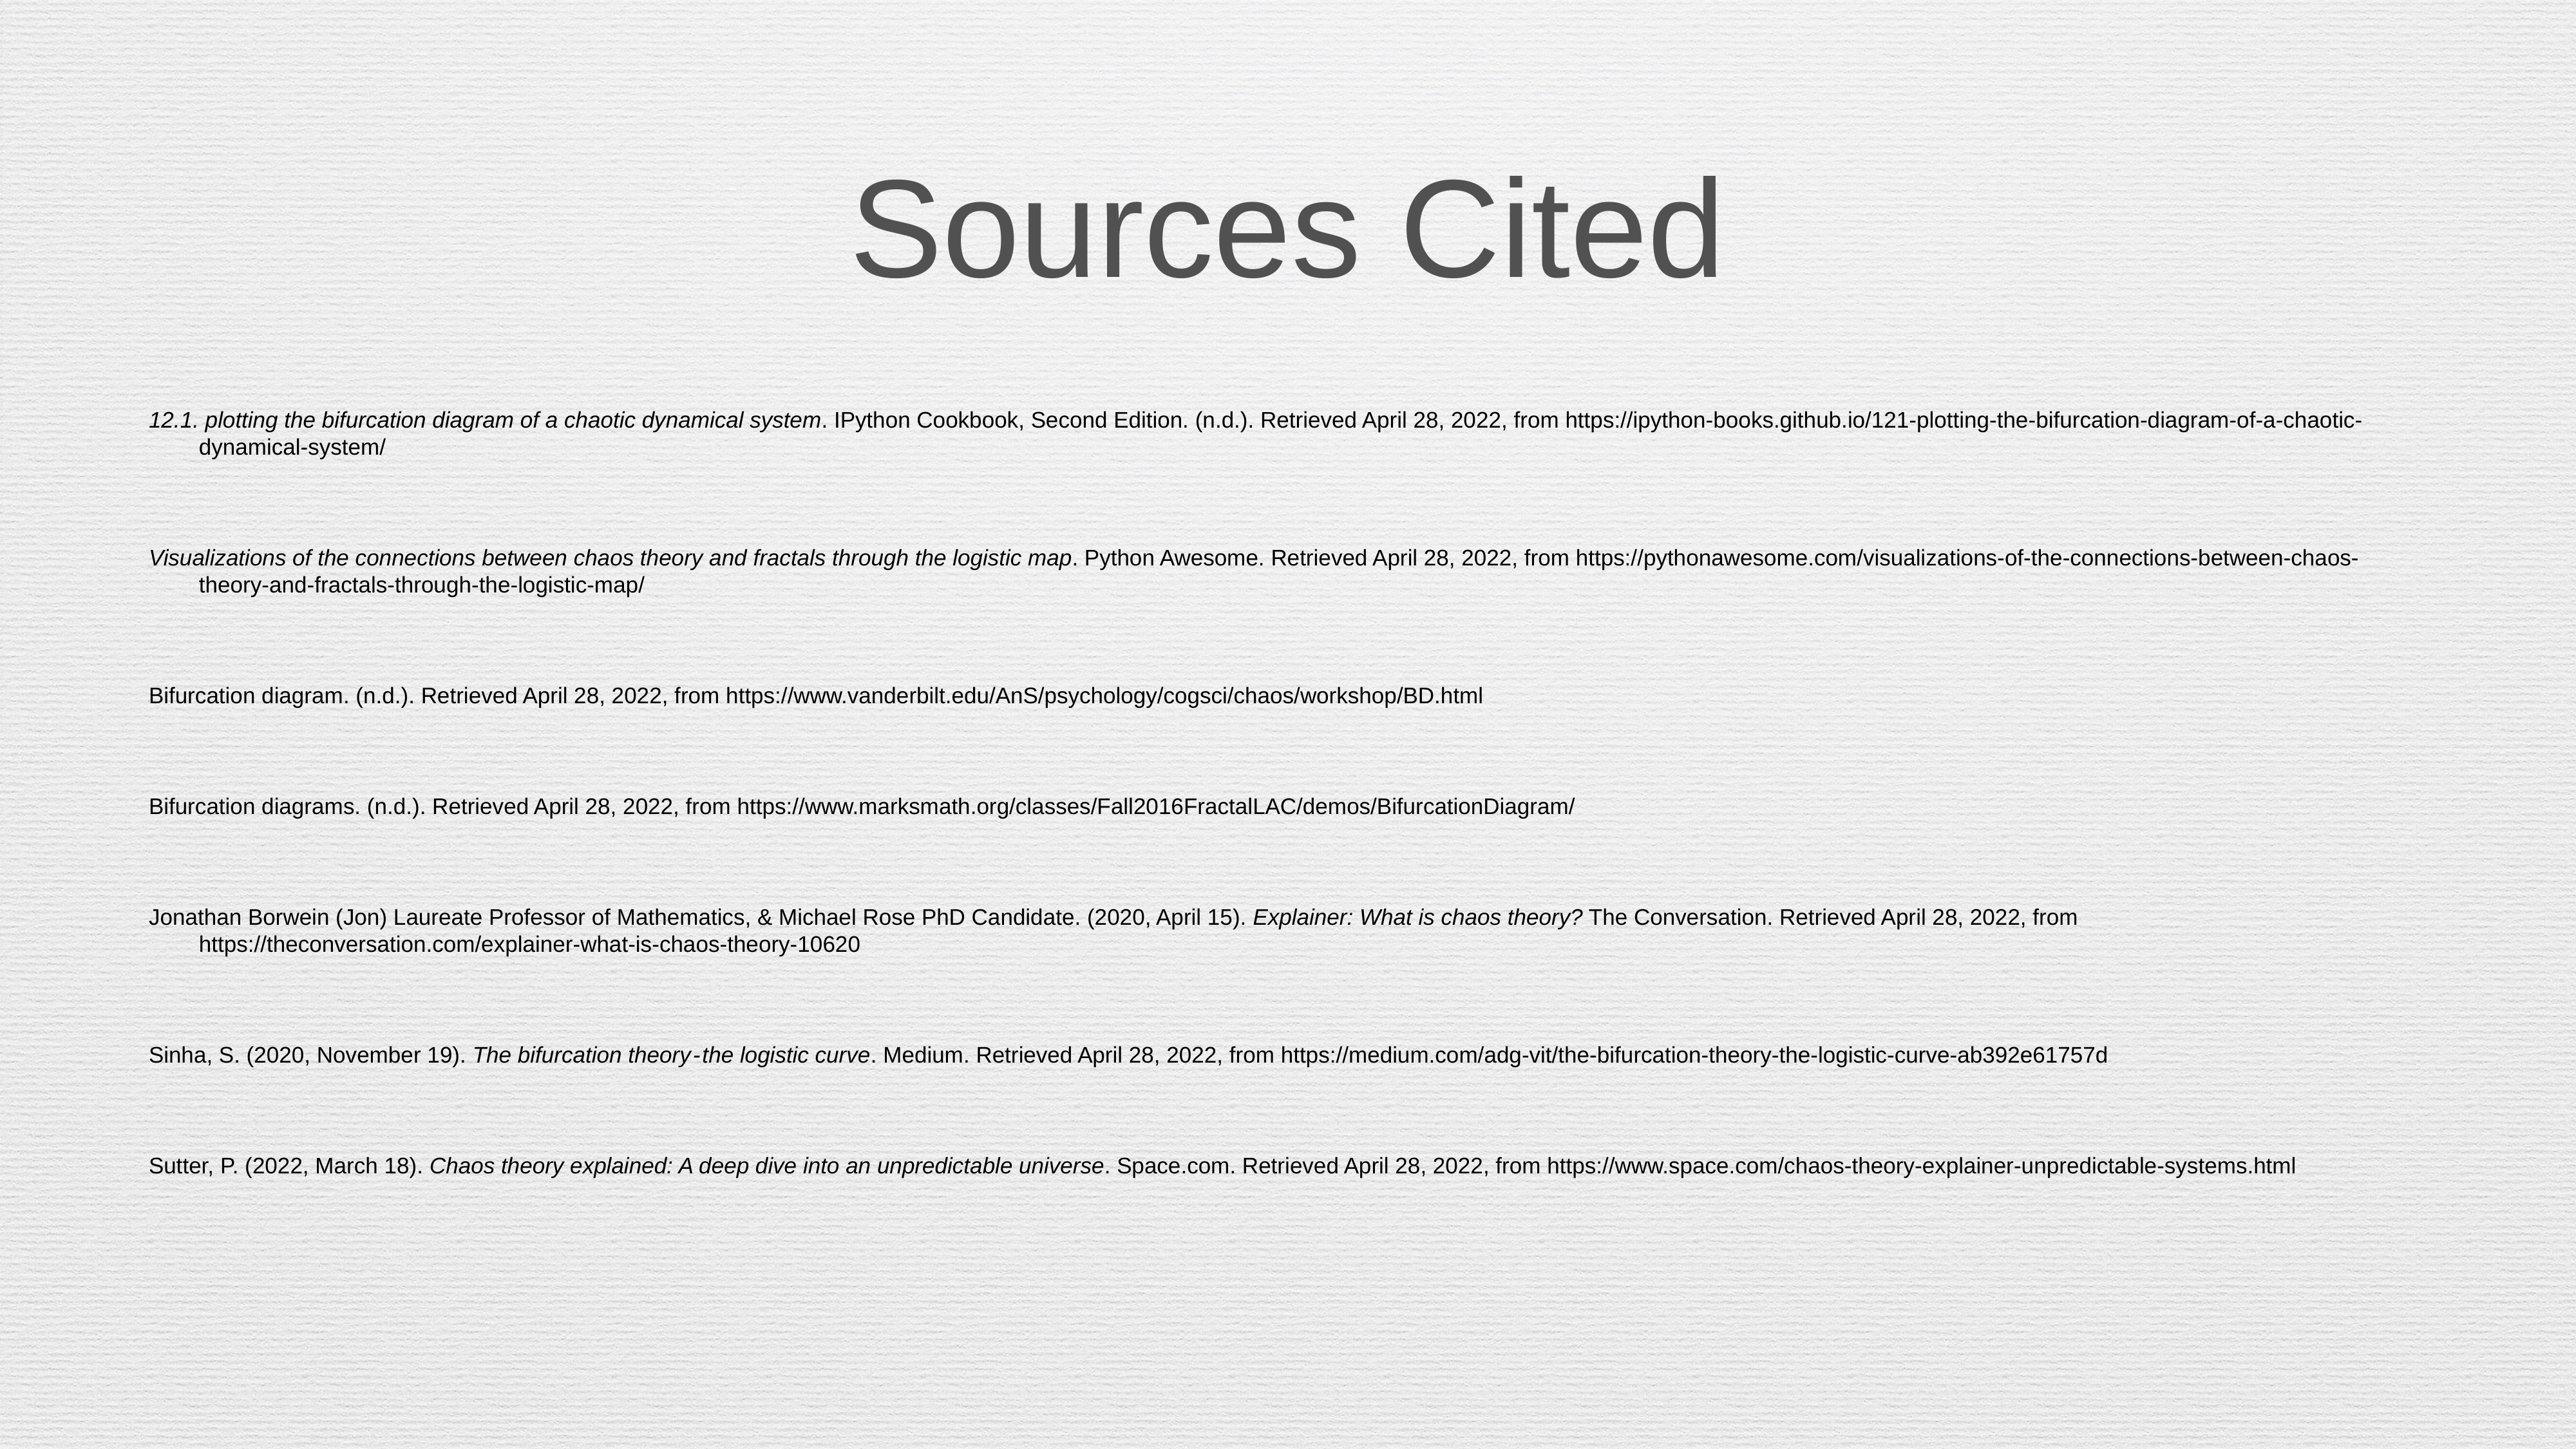

# Sources Cited
12.1. plotting the bifurcation diagram of a chaotic dynamical system. IPython Cookbook, Second Edition. (n.d.). Retrieved April 28, 2022, from https://ipython-books.github.io/121-plotting-the-bifurcation-diagram-of-a-chaotic-dynamical-system/

Visualizations of the connections between chaos theory and fractals through the logistic map. Python Awesome. Retrieved April 28, 2022, from https://pythonawesome.com/visualizations-of-the-connections-between-chaos-theory-and-fractals-through-the-logistic-map/

Bifurcation diagram. (n.d.). Retrieved April 28, 2022, from https://www.vanderbilt.edu/AnS/psychology/cogsci/chaos/workshop/BD.html

Bifurcation diagrams. (n.d.). Retrieved April 28, 2022, from https://www.marksmath.org/classes/Fall2016FractalLAC/demos/BifurcationDiagram/

Jonathan Borwein (Jon) Laureate Professor of Mathematics, & Michael Rose PhD Candidate. (2020, April 15). Explainer: What is chaos theory? The Conversation. Retrieved April 28, 2022, from https://theconversation.com/explainer-what-is-chaos-theory-10620

Sinha, S. (2020, November 19). The bifurcation theory - the logistic curve. Medium. Retrieved April 28, 2022, from https://medium.com/adg-vit/the-bifurcation-theory-the-logistic-curve-ab392e61757d

Sutter, P. (2022, March 18). Chaos theory explained: A deep dive into an unpredictable universe. Space.com. Retrieved April 28, 2022, from https://www.space.com/chaos-theory-explainer-unpredictable-systems.html